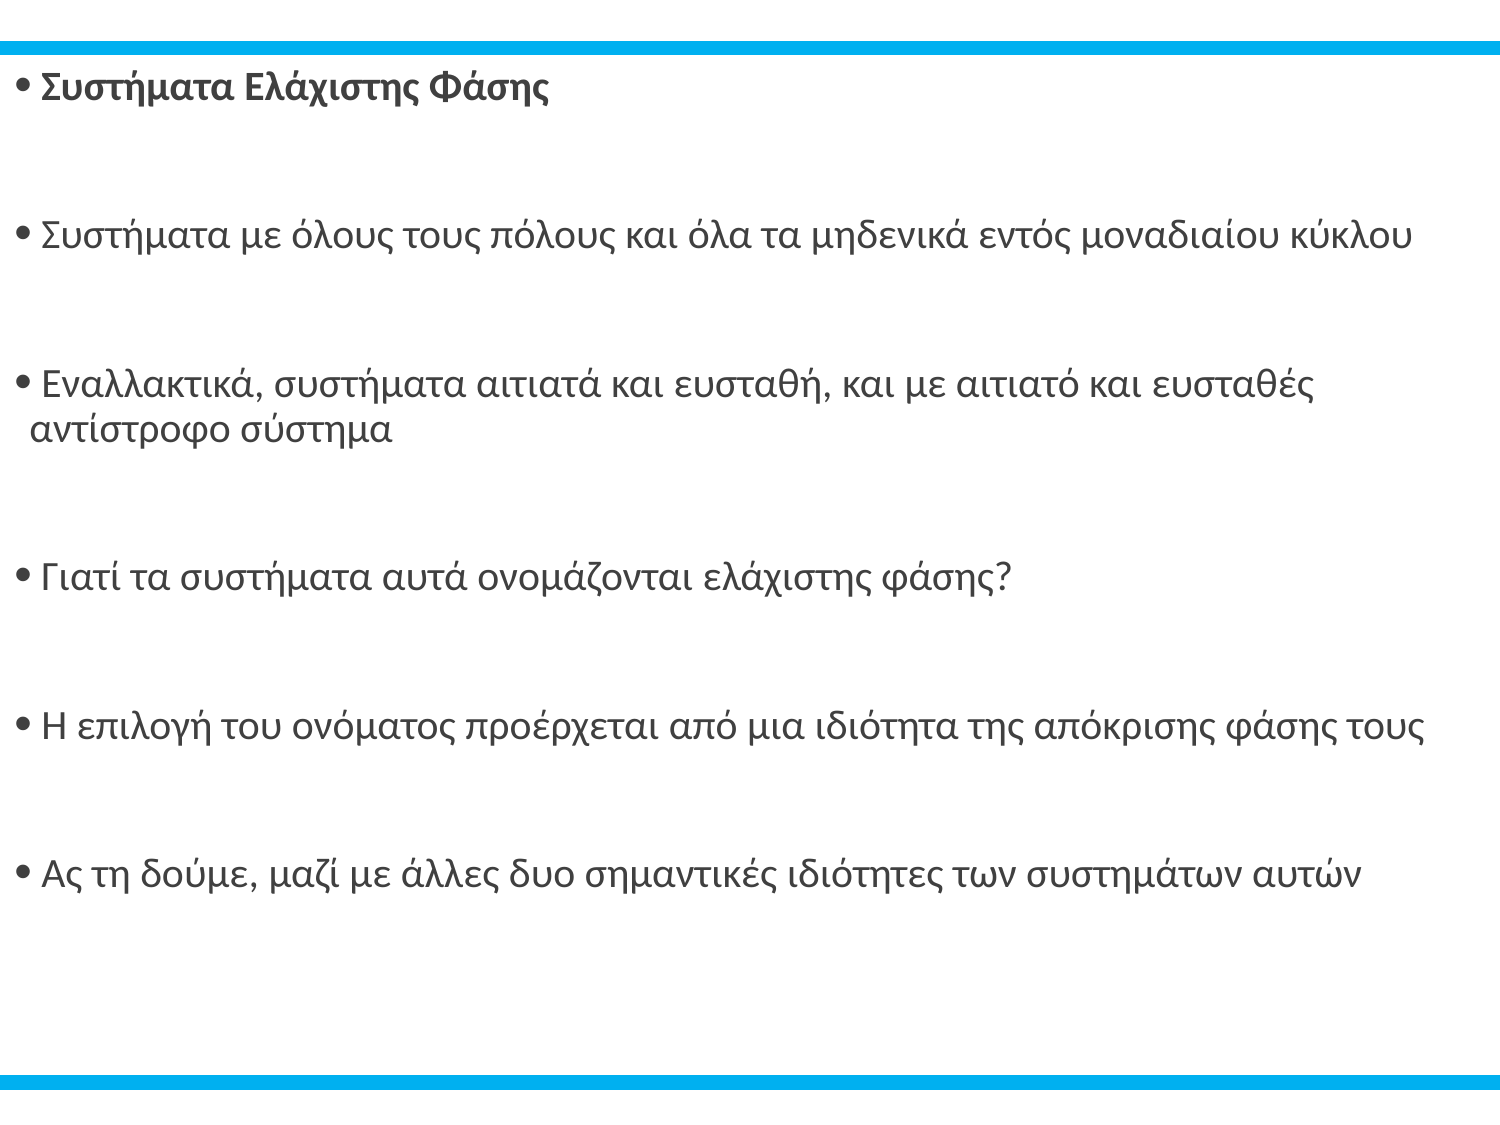

Συστήματα Ελάχιστης Φάσης

 Συστήματα με όλους τους πόλους και όλα τα μηδενικά εντός μοναδιαίου κύκλου

 Εναλλακτικά, συστήματα αιτιατά και ευσταθή, και με αιτιατό και ευσταθές αντίστροφο σύστημα

 Γιατί τα συστήματα αυτά ονομάζονται ελάχιστης φάσης?

 Η επιλογή του ονόματος προέρχεται από μια ιδιότητα της απόκρισης φάσης τους

 Ας τη δούμε, μαζί με άλλες δυο σημαντικές ιδιότητες των συστημάτων αυτών